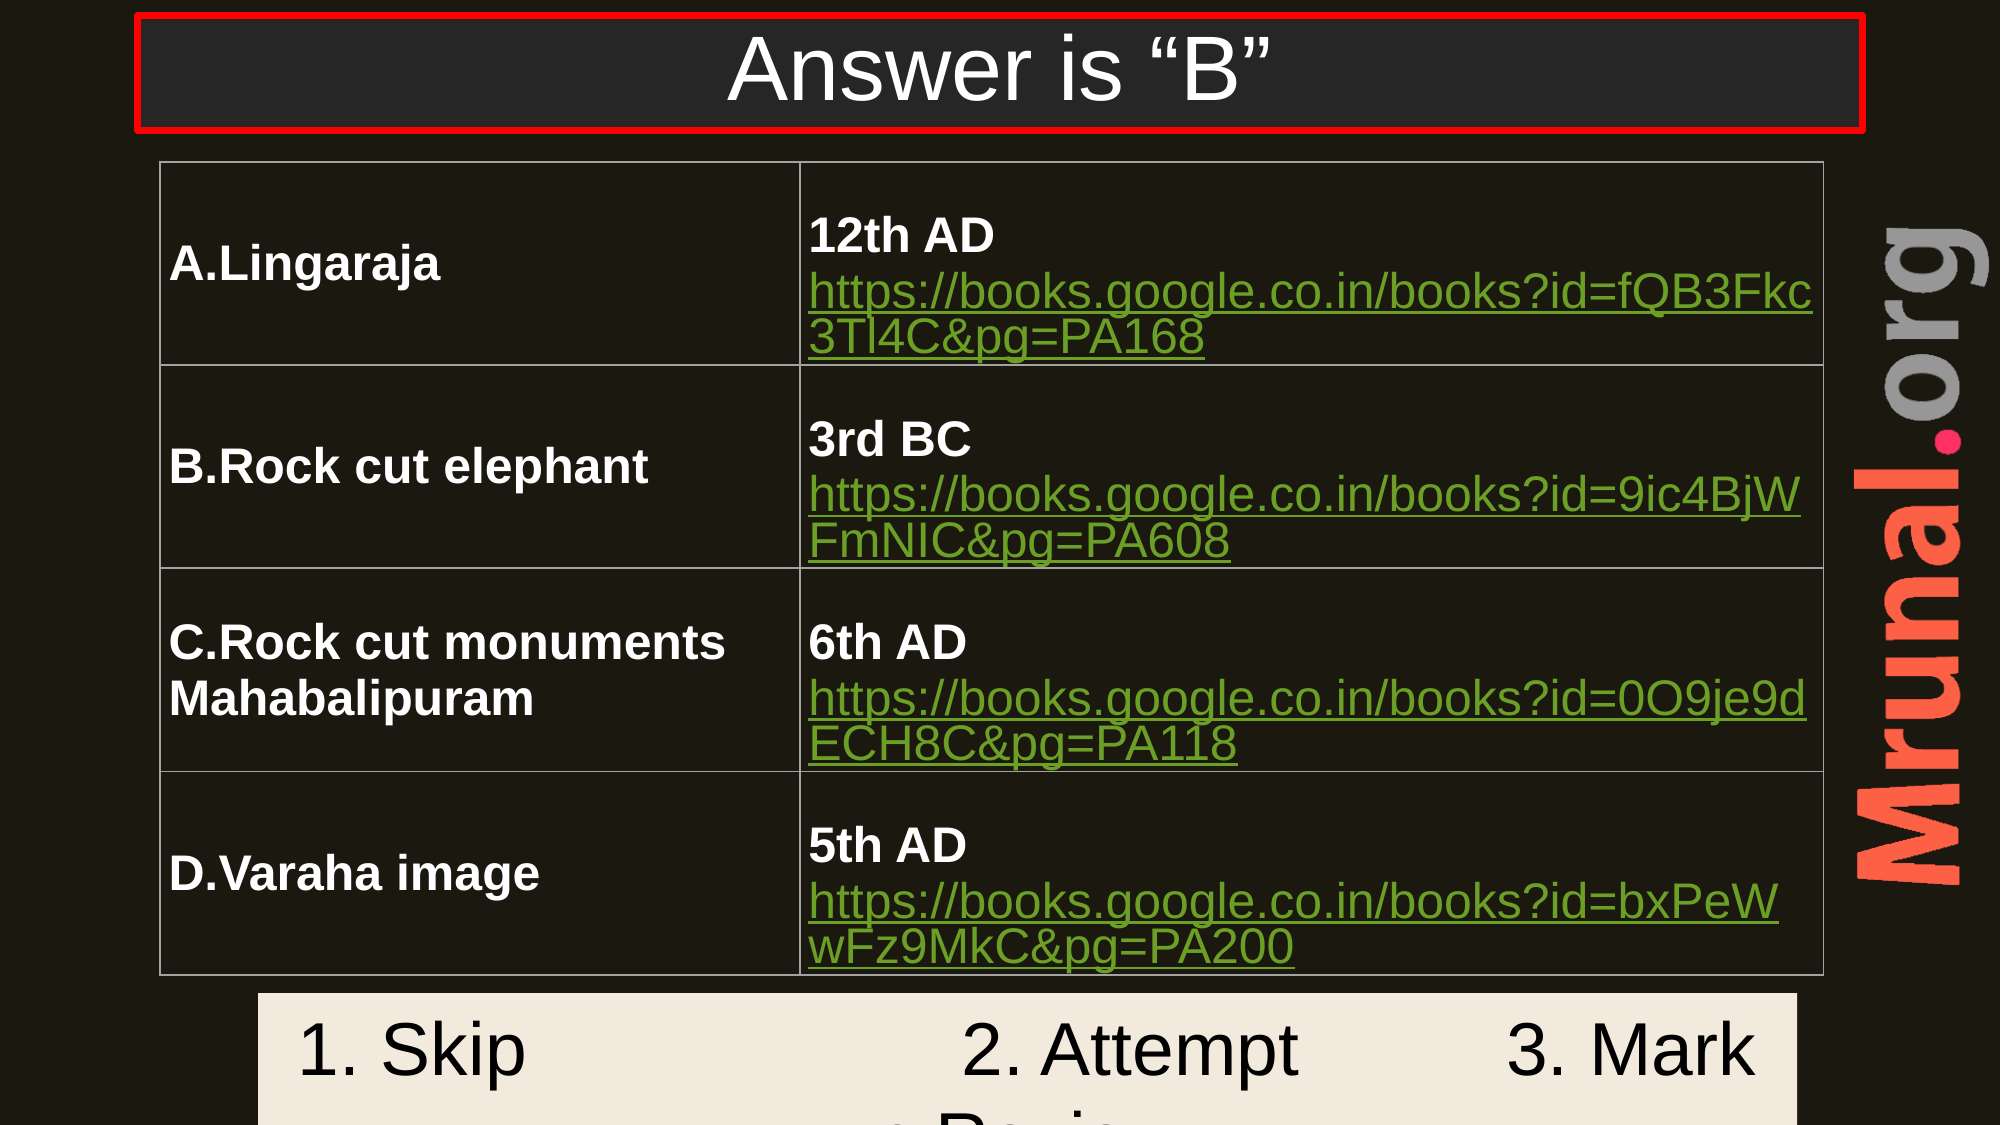

# Answer is “B”

| A.Lingaraja | 12th AD https://books.google.co.in/books?id=fQB3Fkc3Tl4C&pg=PA168 |
| --- | --- |
| B.Rock cut elephant | 3rd BC https://books.google.co.in/books?id=9ic4BjWFmNIC&pg=PA608 |
| C.Rock cut monuments Mahabalipuram | 6th AD https://books.google.co.in/books?id=0O9je9dECH8C&pg=PA118 |
| D.Varaha image | 5th AD https://books.google.co.in/books?id=bxPeWwFz9MkC&pg=PA200 |